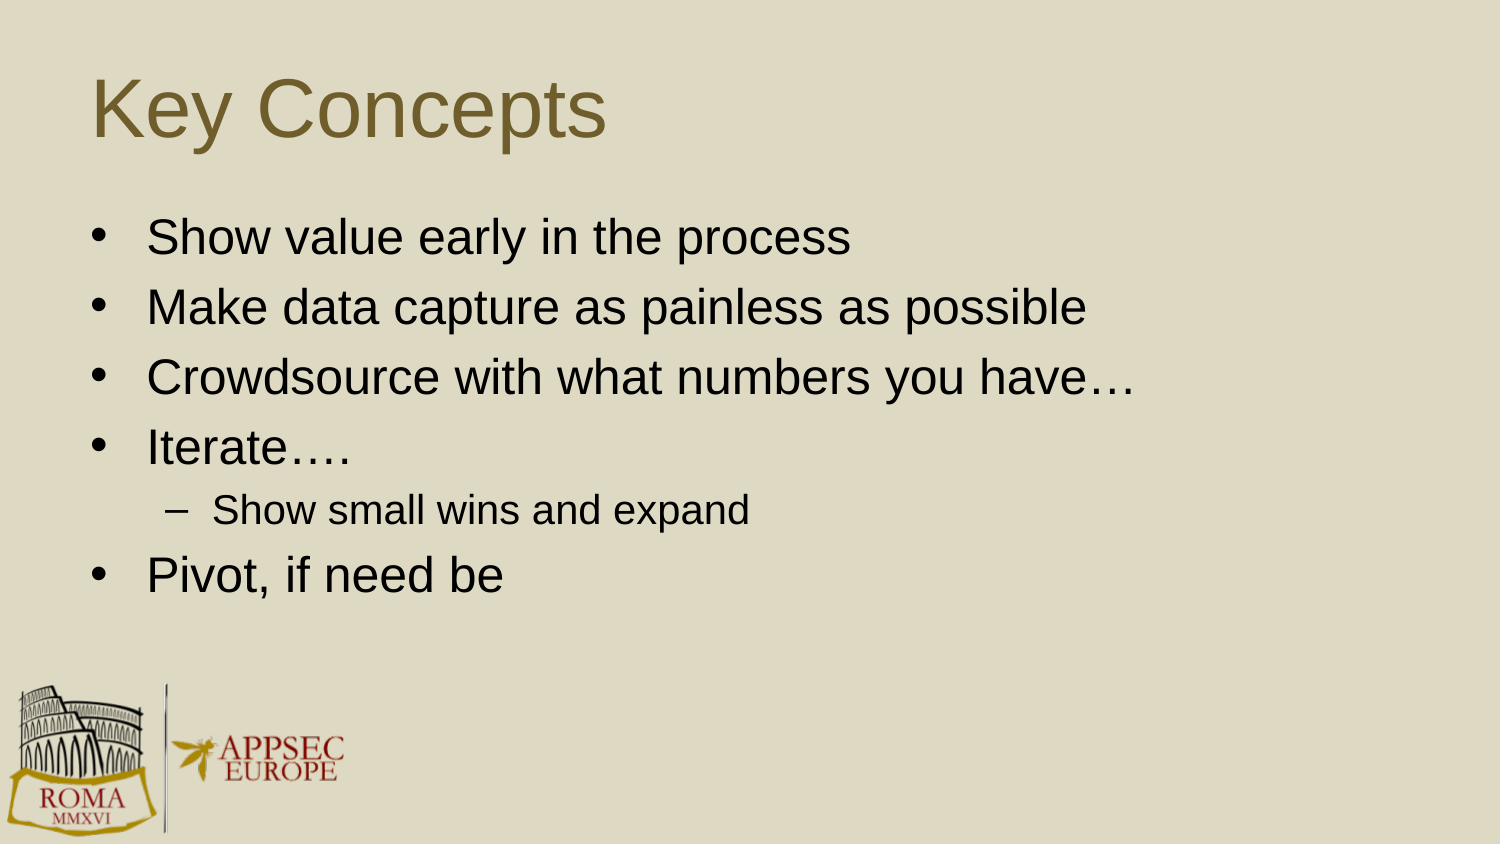

# Key Concepts
Show value early in the process
Make data capture as painless as possible
Crowdsource with what numbers you have…
Iterate….
Show small wins and expand
Pivot, if need be